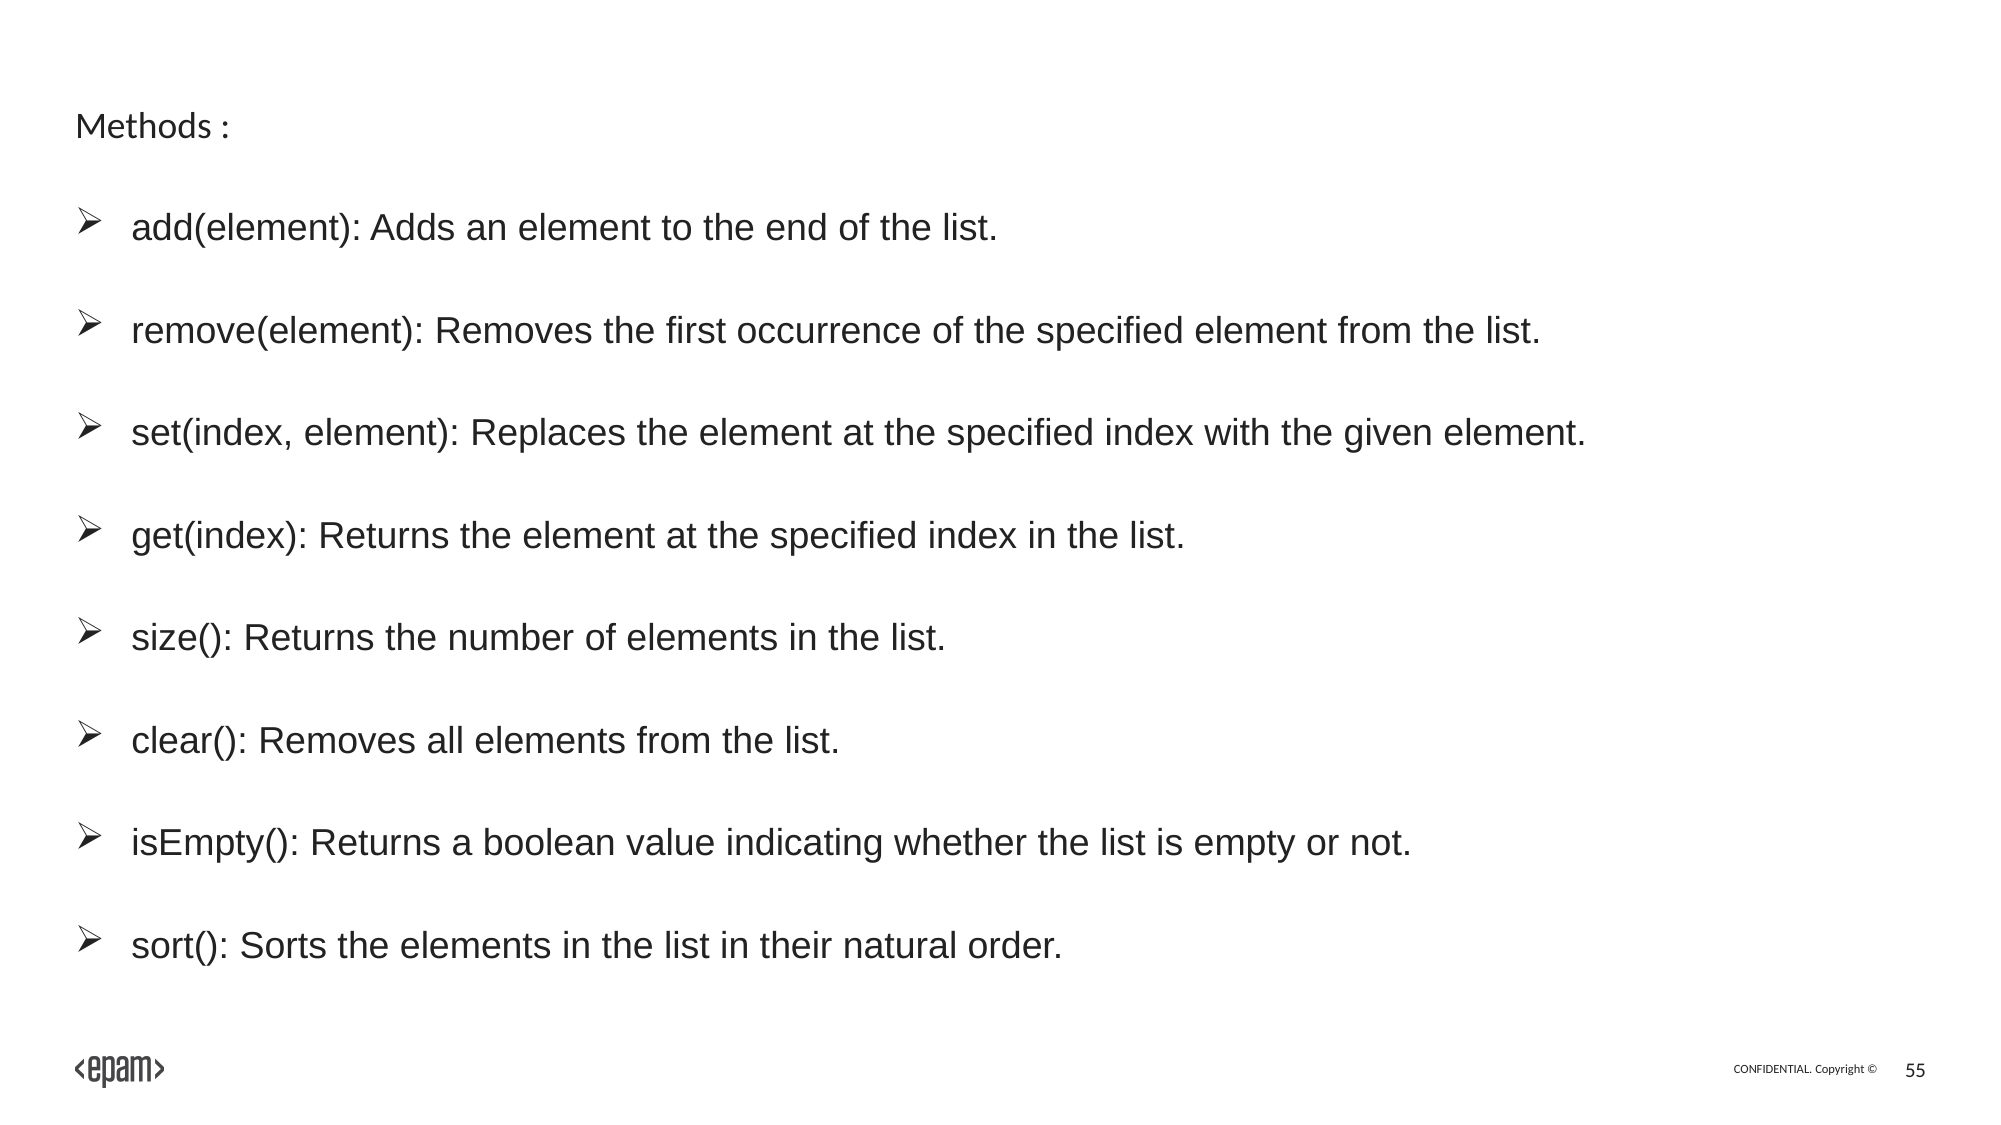

Methods :
add(element): Adds an element to the end of the list.
remove(element): Removes the first occurrence of the specified element from the list.
set(index, element): Replaces the element at the specified index with the given element.
get(index): Returns the element at the specified index in the list.
size(): Returns the number of elements in the list.
clear(): Removes all elements from the list.
isEmpty(): Returns a boolean value indicating whether the list is empty or not.
sort(): Sorts the elements in the list in their natural order.